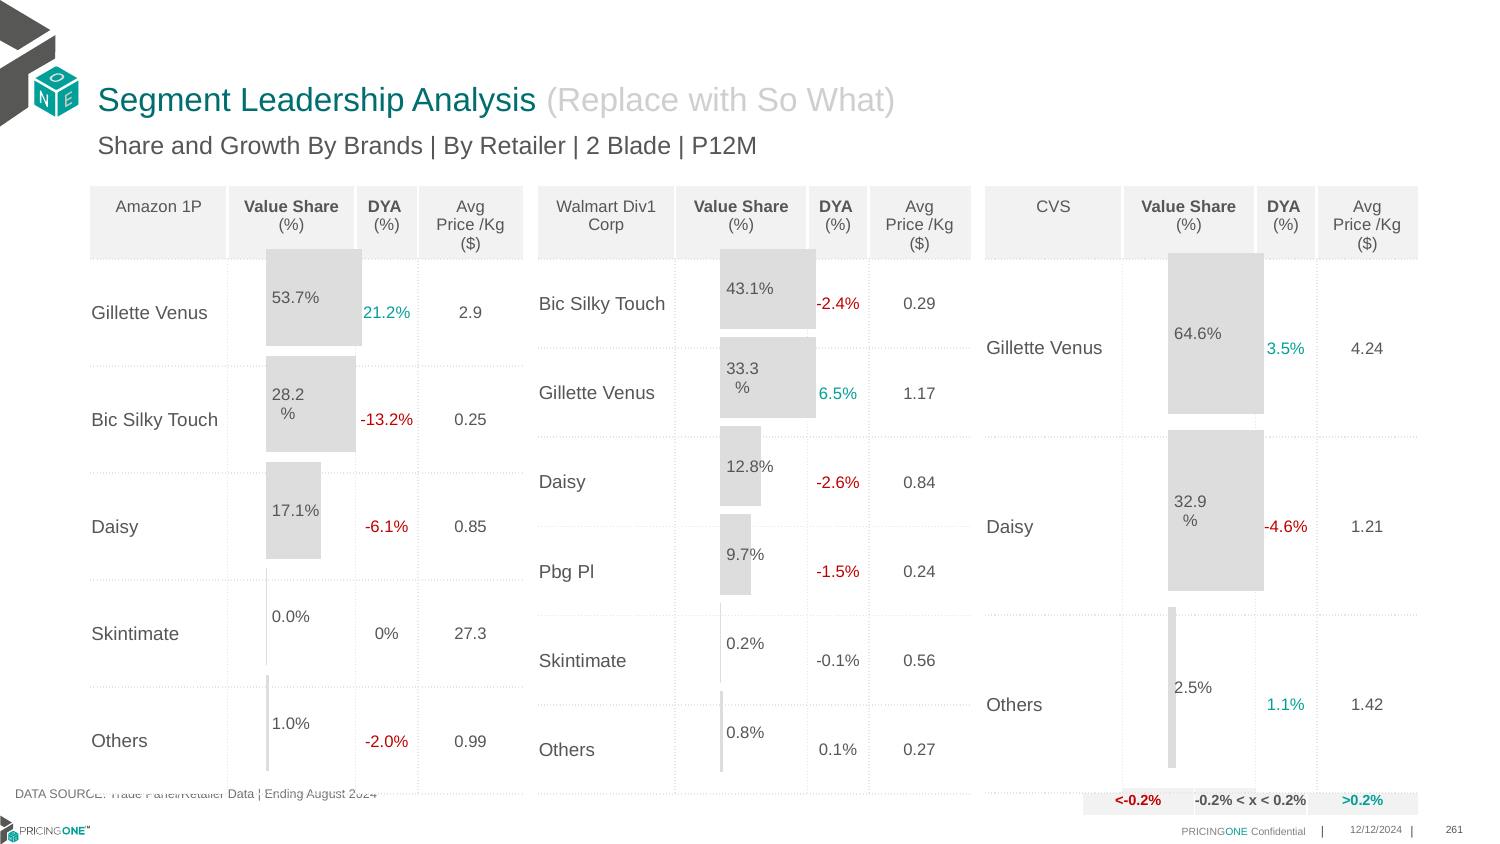

# Segment Leadership Analysis (Replace with So What)
Share and Growth By Brands | By Retailer | 2 Blade | P12M
| Walmart Div1 Corp | Value Share (%) | DYA (%) | Avg Price /Kg ($) |
| --- | --- | --- | --- |
| Bic Silky Touch |  | -2.4% | 0.29 |
| Gillette Venus |  | 6.5% | 1.17 |
| Daisy |  | -2.6% | 0.84 |
| Pbg Pl |  | -1.5% | 0.24 |
| Skintimate |  | -0.1% | 0.56 |
| Others |  | 0.1% | 0.27 |
| Amazon 1P | Value Share (%) | DYA (%) | Avg Price /Kg ($) |
| --- | --- | --- | --- |
| Gillette Venus |  | 21.2% | 2.9 |
| Bic Silky Touch |  | -13.2% | 0.25 |
| Daisy |  | -6.1% | 0.85 |
| Skintimate |  | 0% | 27.3 |
| Others |  | -2.0% | 0.99 |
| CVS | Value Share (%) | DYA (%) | Avg Price /Kg ($) |
| --- | --- | --- | --- |
| Gillette Venus |  | 3.5% | 4.24 |
| Daisy |  | -4.6% | 1.21 |
| Others |  | 1.1% | 1.42 |

### Chart

| Category | Amazon 1P | 2 Blade |
|---|---|
| None | 0.5370916749676694 |

### Chart

| Category | Walmart Div1 Corp | 2 Blade |
|---|---|
| None | 0.4313502250587963 |

### Chart

| Category | CVS | 2 Blade |
|---|---|
| None | 0.6460618679256662 |
DATA SOURCE: Trade Panel/Retailer Data | Ending August 2024
| <-0.2% | -0.2% < x < 0.2% | >0.2% |
| --- | --- | --- |

12/12/2024
261